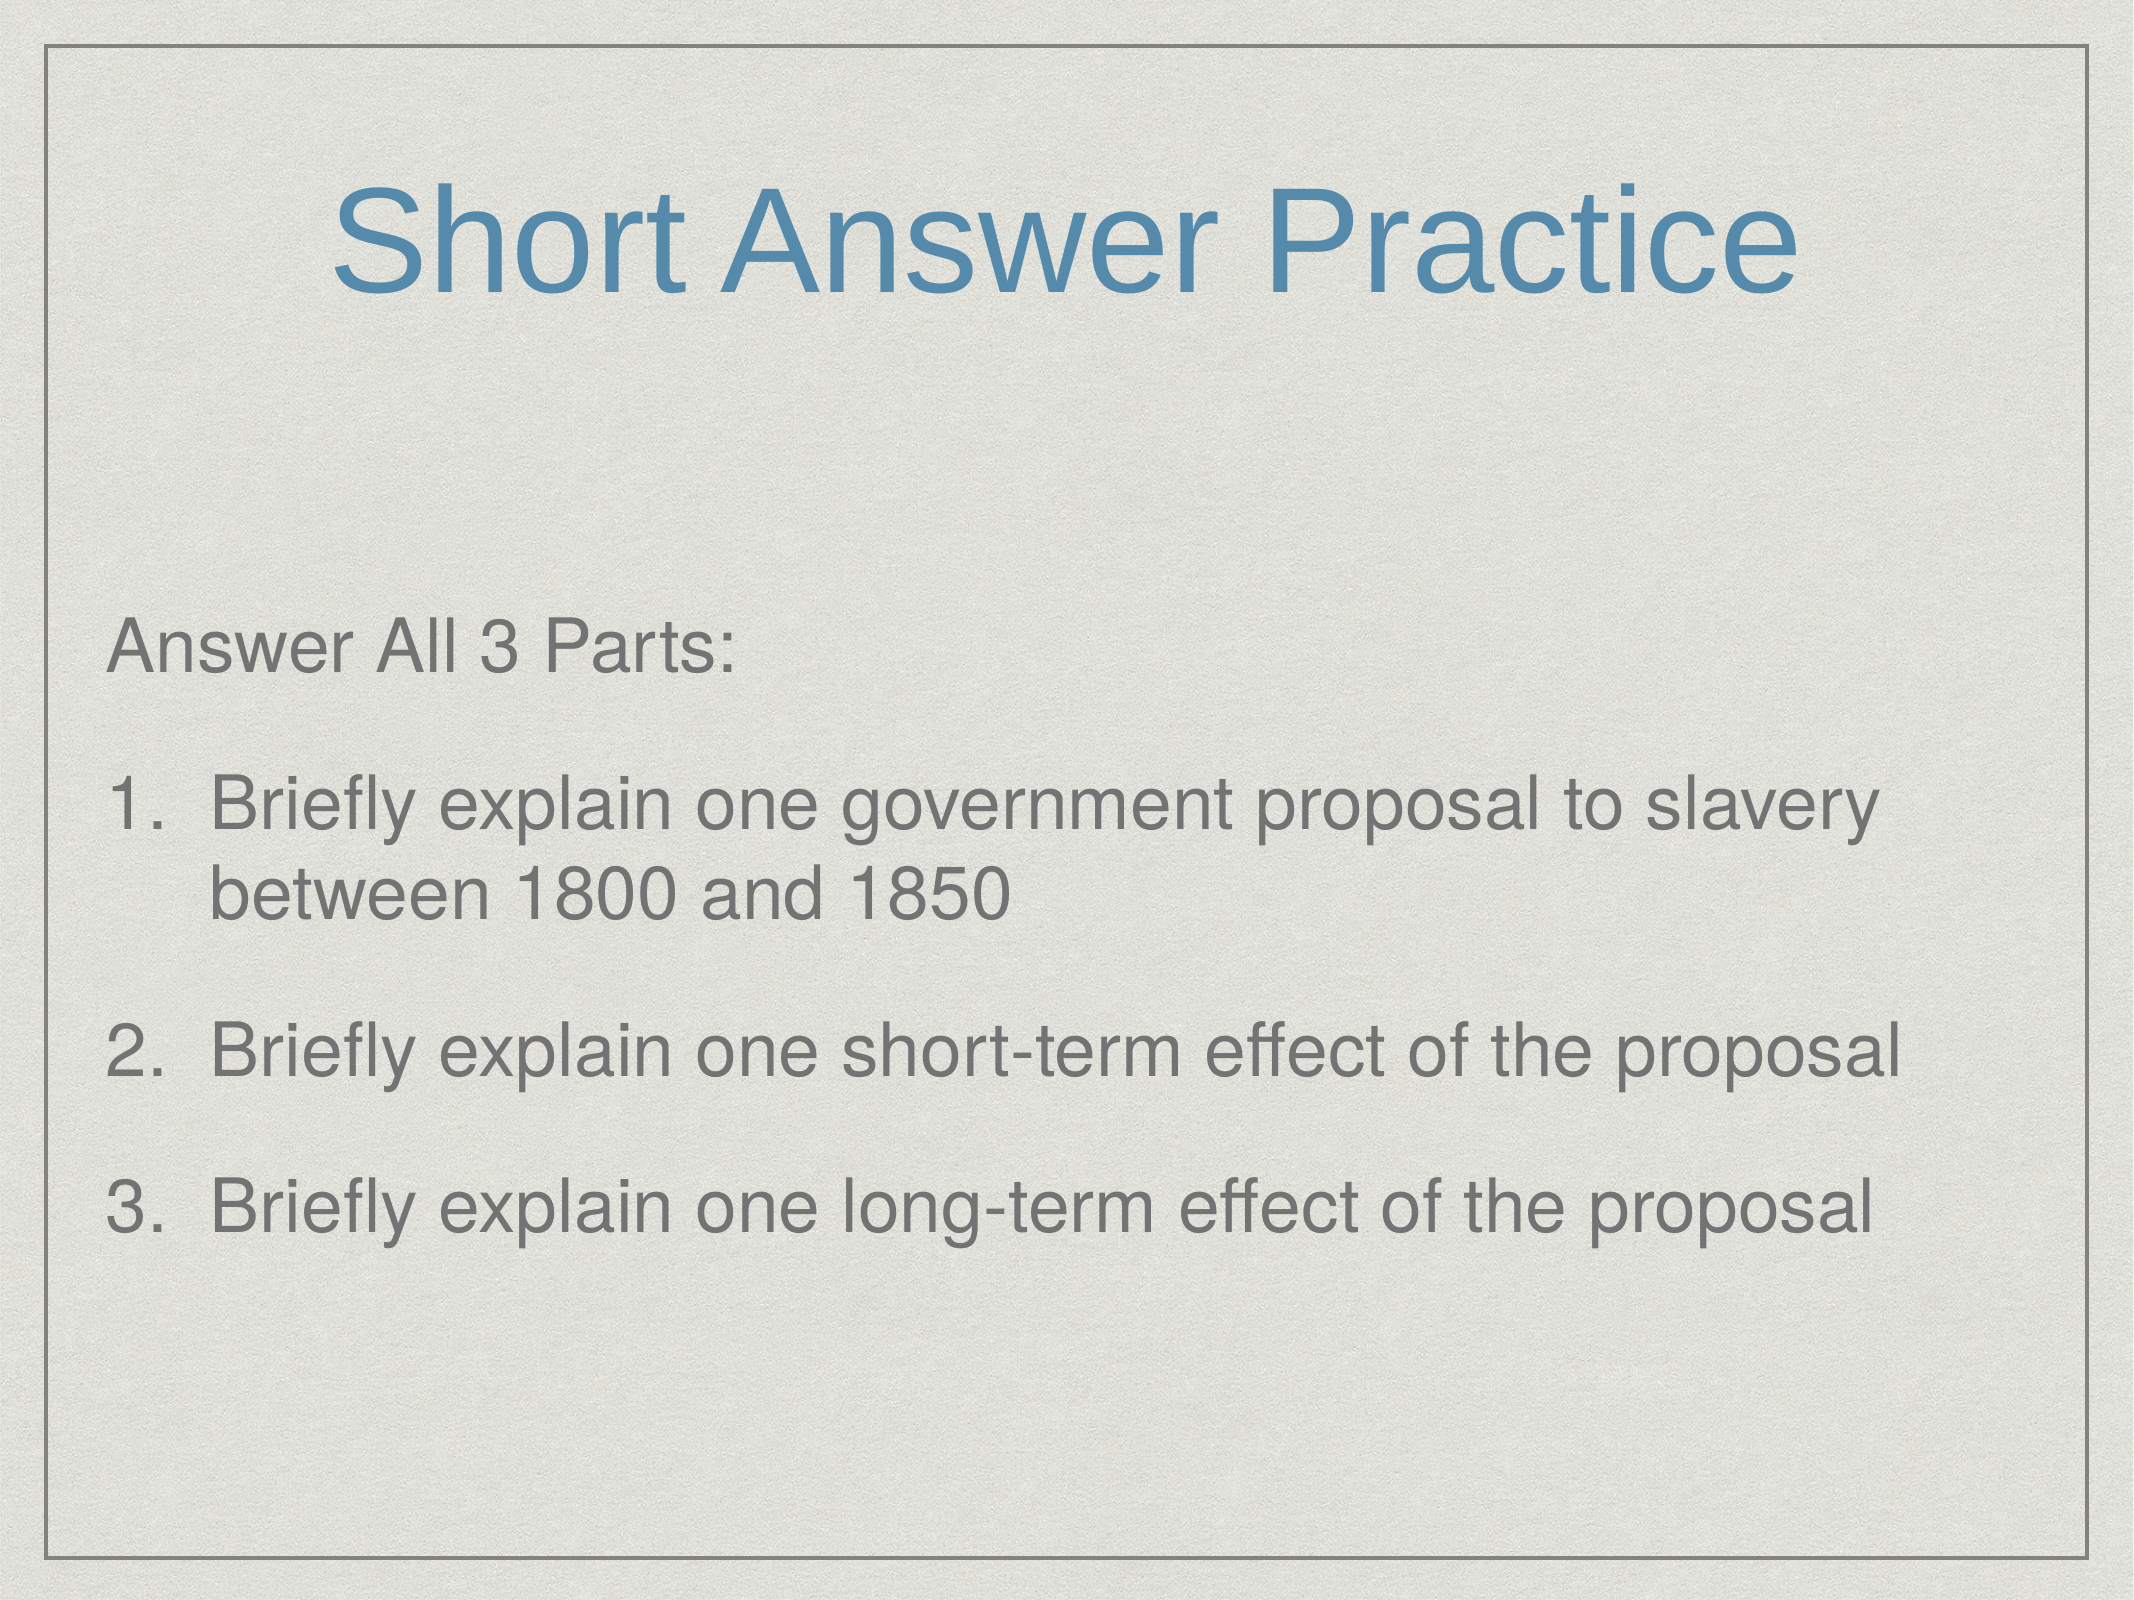

# Short Answer Practice
Answer All 3 Parts:
Briefly explain one government proposal to slavery between 1800 and 1850
Briefly explain one short-term effect of the proposal
Briefly explain one long-term effect of the proposal